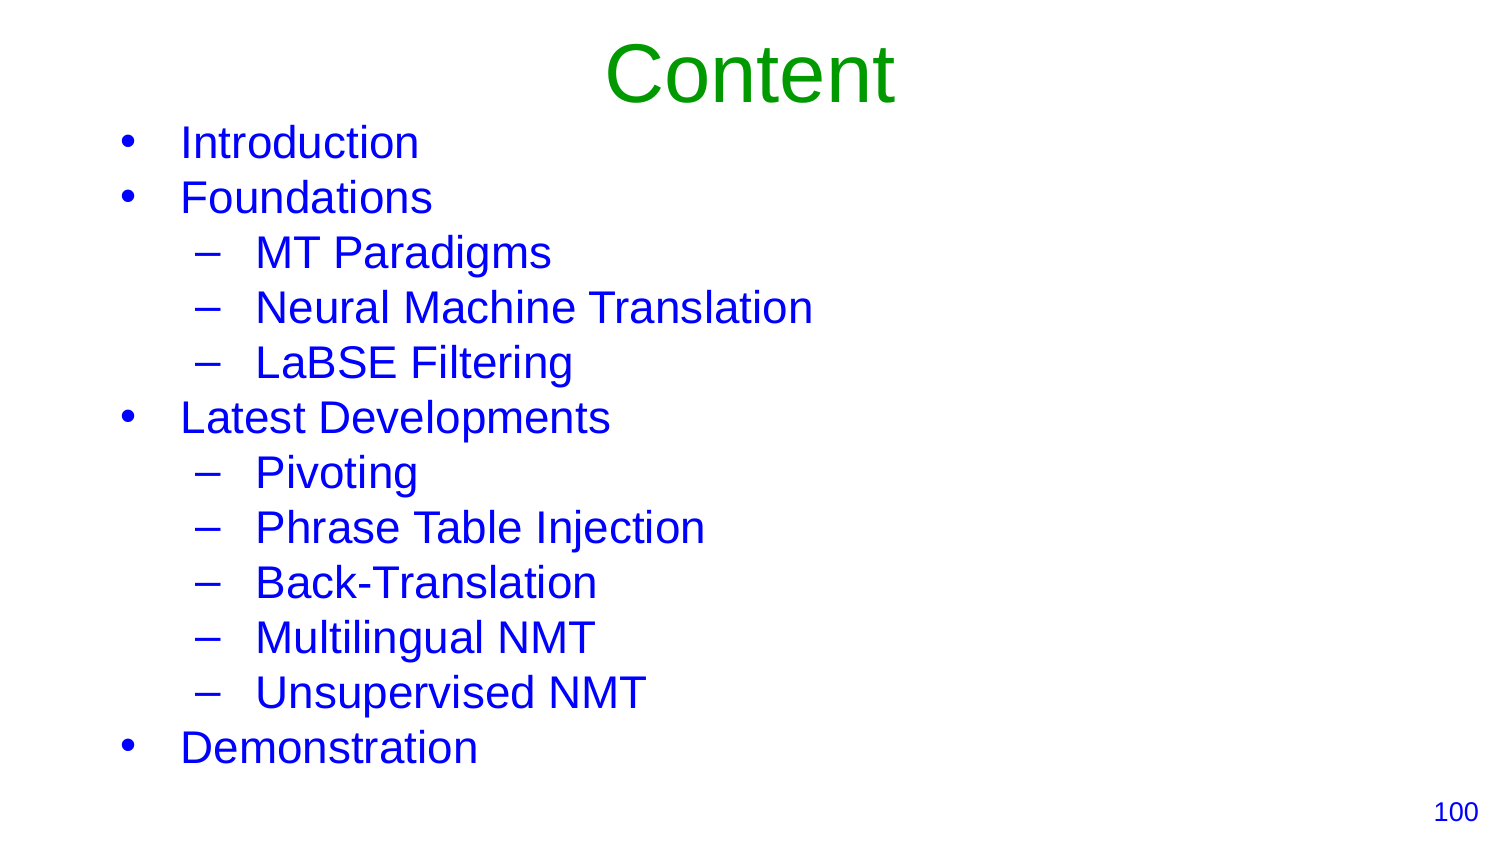

# Content
Introduction
Foundations
MT Paradigms
Neural Machine Translation
LaBSE Filtering
Latest Developments
Pivoting
Phrase Table Injection
Back-Translation
Multilingual NMT
Unsupervised NMT
Demonstration
100